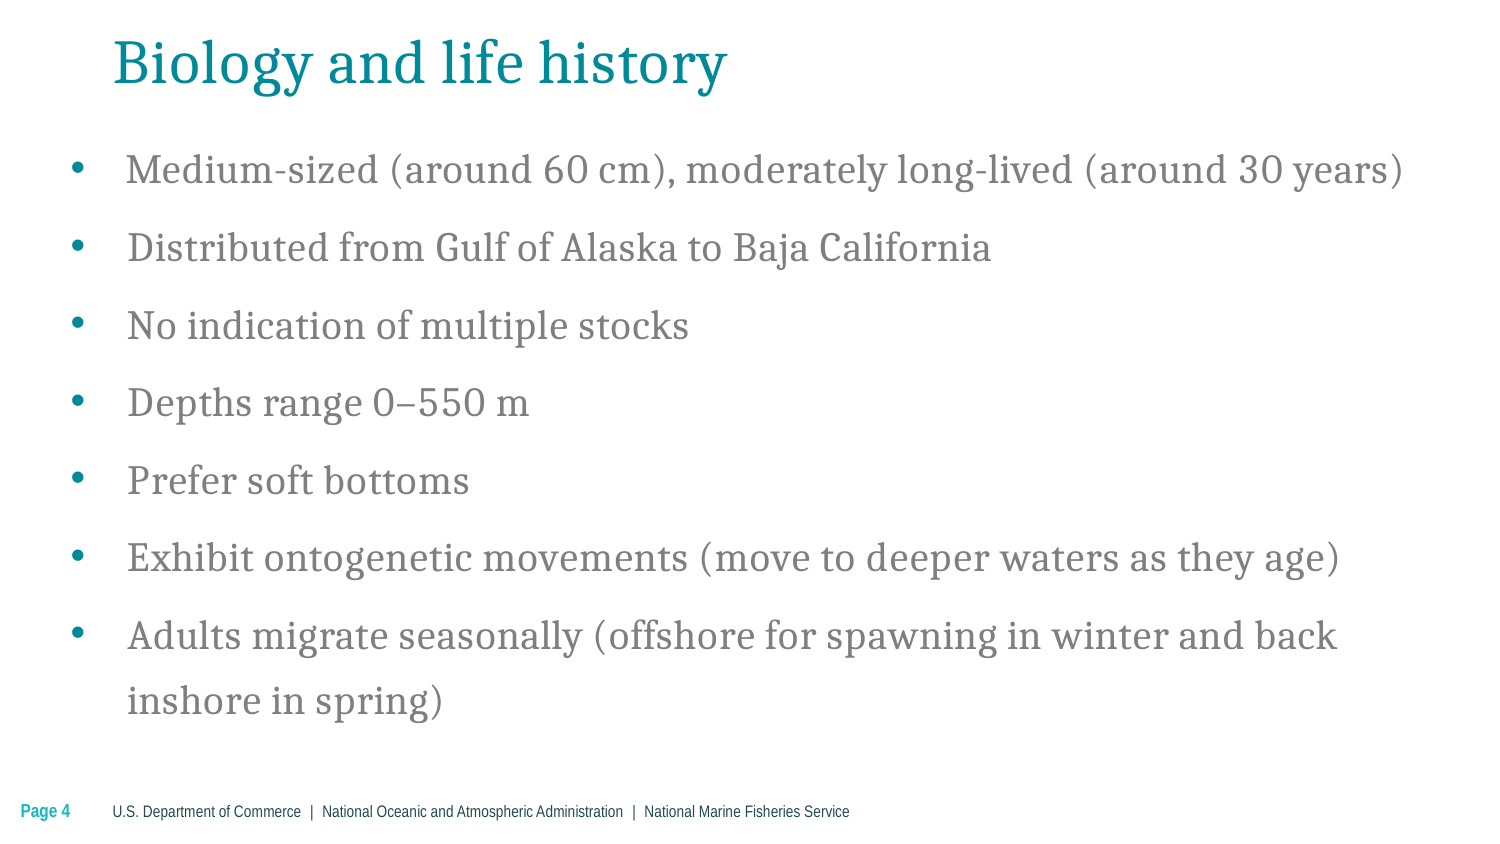

# Biology and life history
Medium-sized (around 60 cm), moderately long-lived (around 30 years)
Distributed from Gulf of Alaska to Baja California
No indication of multiple stocks
Depths range 0–550 m
Prefer soft bottoms
Exhibit ontogenetic movements (move to deeper waters as they age)
Adults migrate seasonally (offshore for spawning in winter and back  inshore in spring)